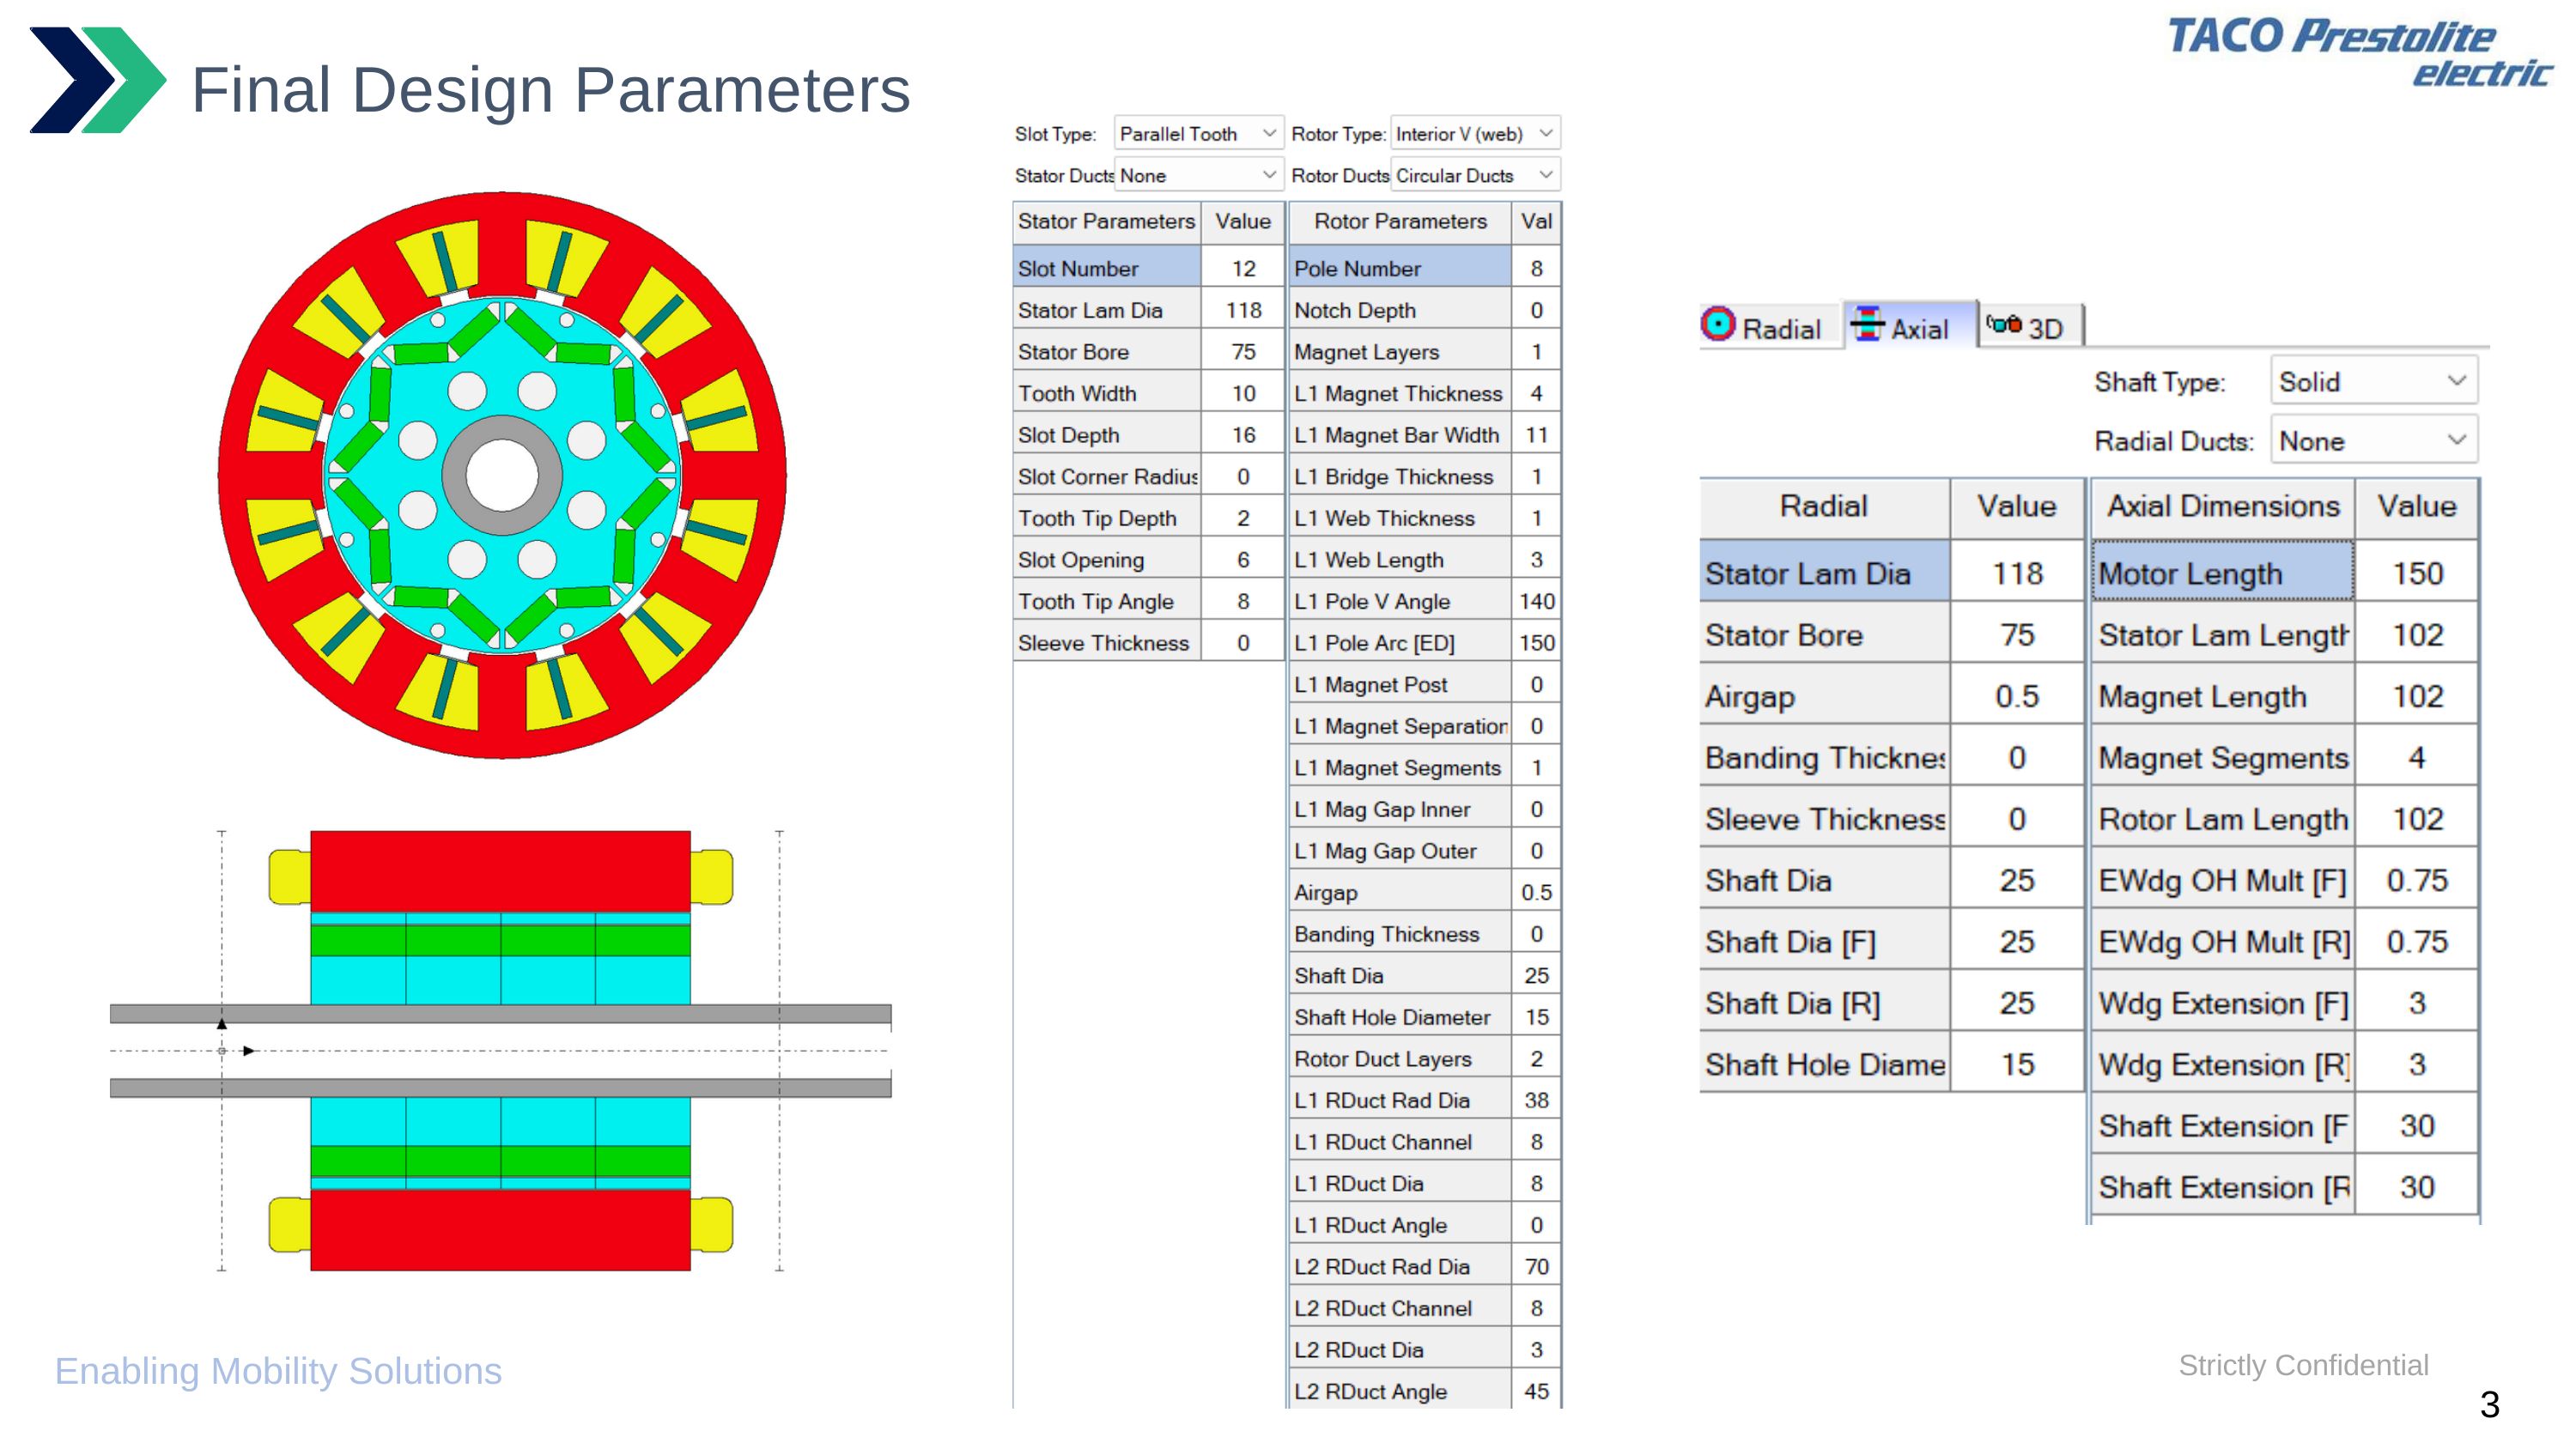

Final Design Parameters

Strictly Confidential
Enabling Mobility Solutions
3